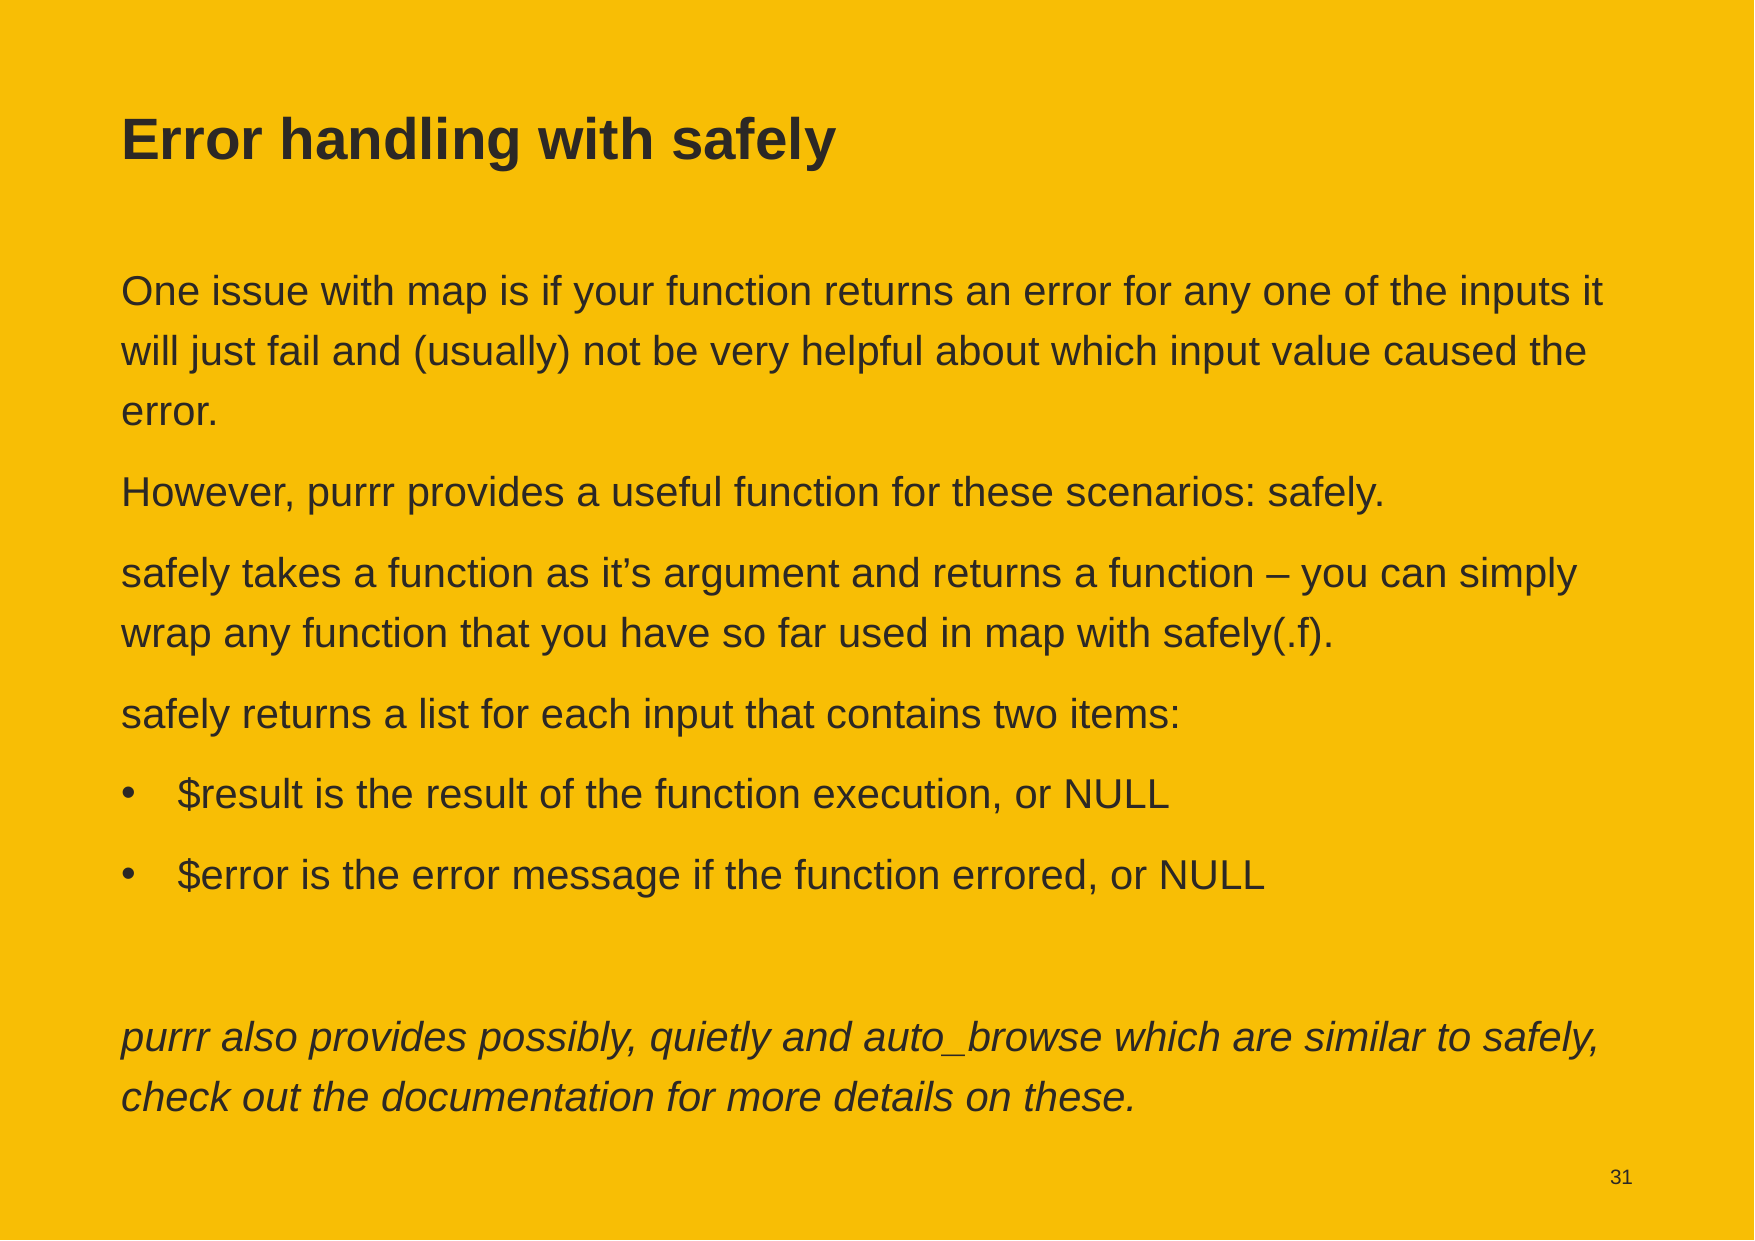

# Error handling with safely
One issue with map is if your function returns an error for any one of the inputs it will just fail and (usually) not be very helpful about which input value caused the error.
However, purrr provides a useful function for these scenarios: safely.
safely takes a function as it’s argument and returns a function – you can simply wrap any function that you have so far used in map with safely(.f).
safely returns a list for each input that contains two items:
$result is the result of the function execution, or NULL
$error is the error message if the function errored, or NULL

purrr also provides possibly, quietly and auto_browse which are similar to safely, check out the documentation for more details on these.
31